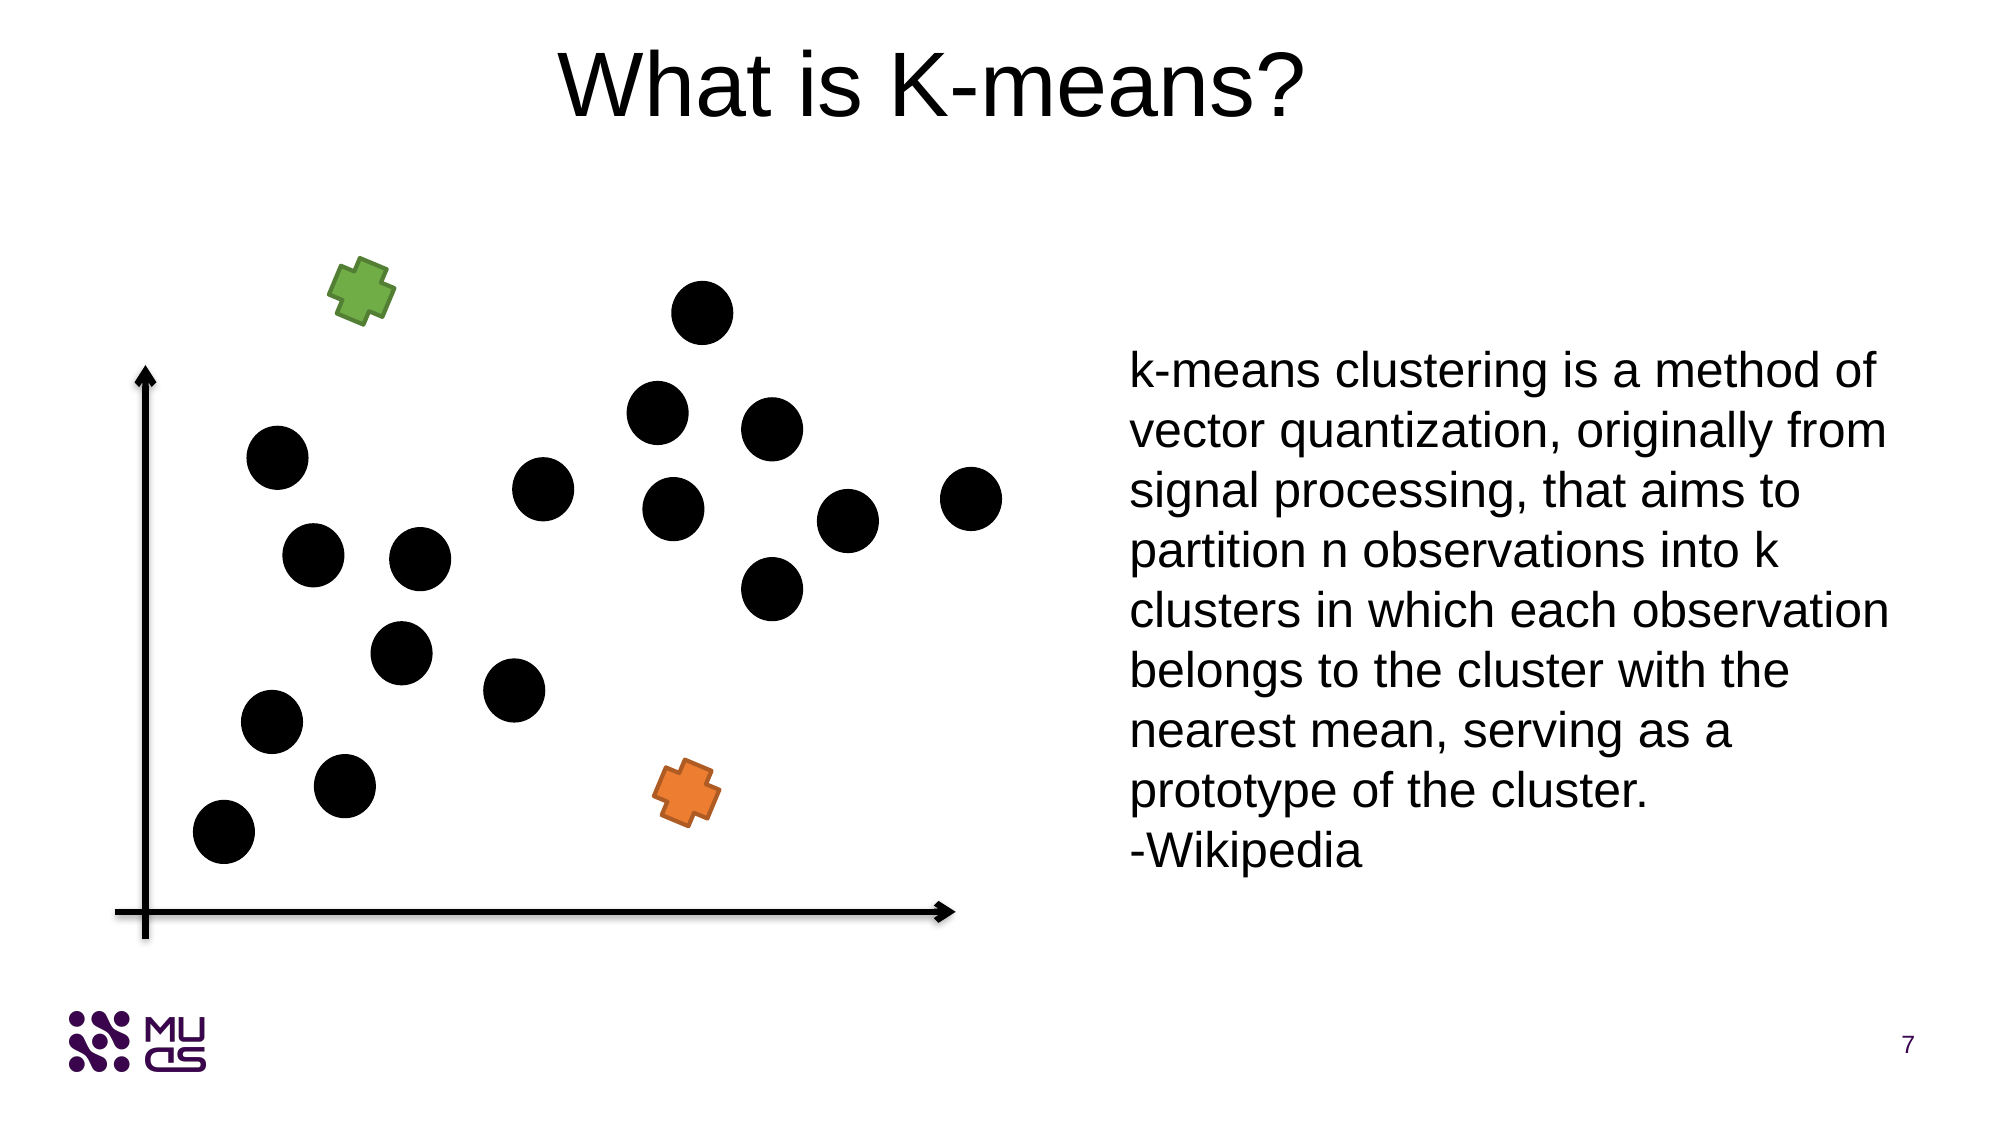

What is K-means?

k-means clustering is a method of vector quantization, originally from signal processing, that aims to partition n observations into k clusters in which each observation belongs to the cluster with the nearest mean, serving as a prototype of the cluster.
-Wikipedia

7